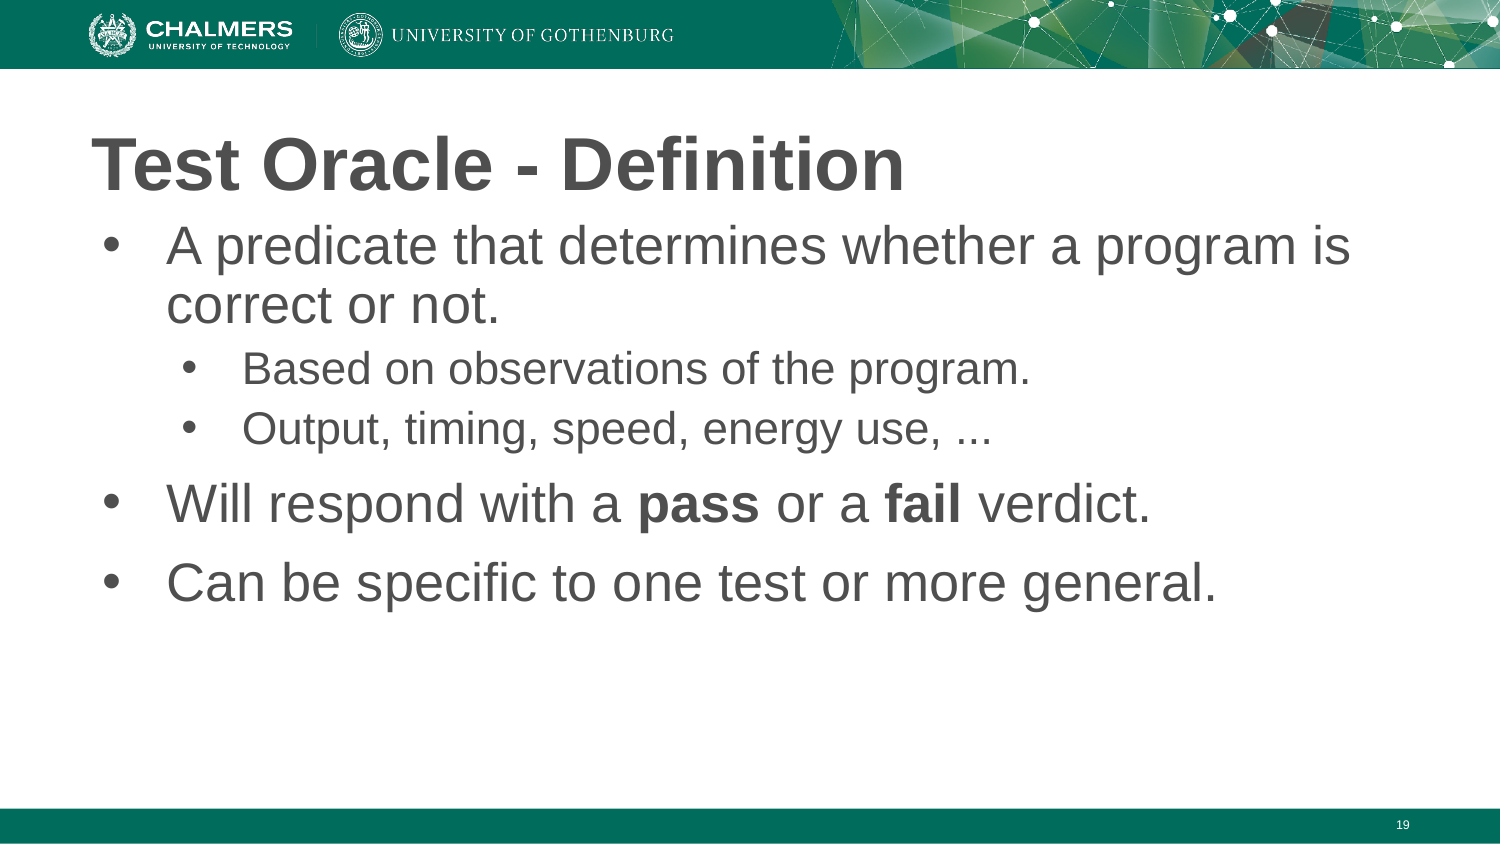

# Test Oracle - Definition
A predicate that determines whether a program is correct or not.
Based on observations of the program.
Output, timing, speed, energy use, ...
Will respond with a pass or a fail verdict.
Can be specific to one test or more general.
19